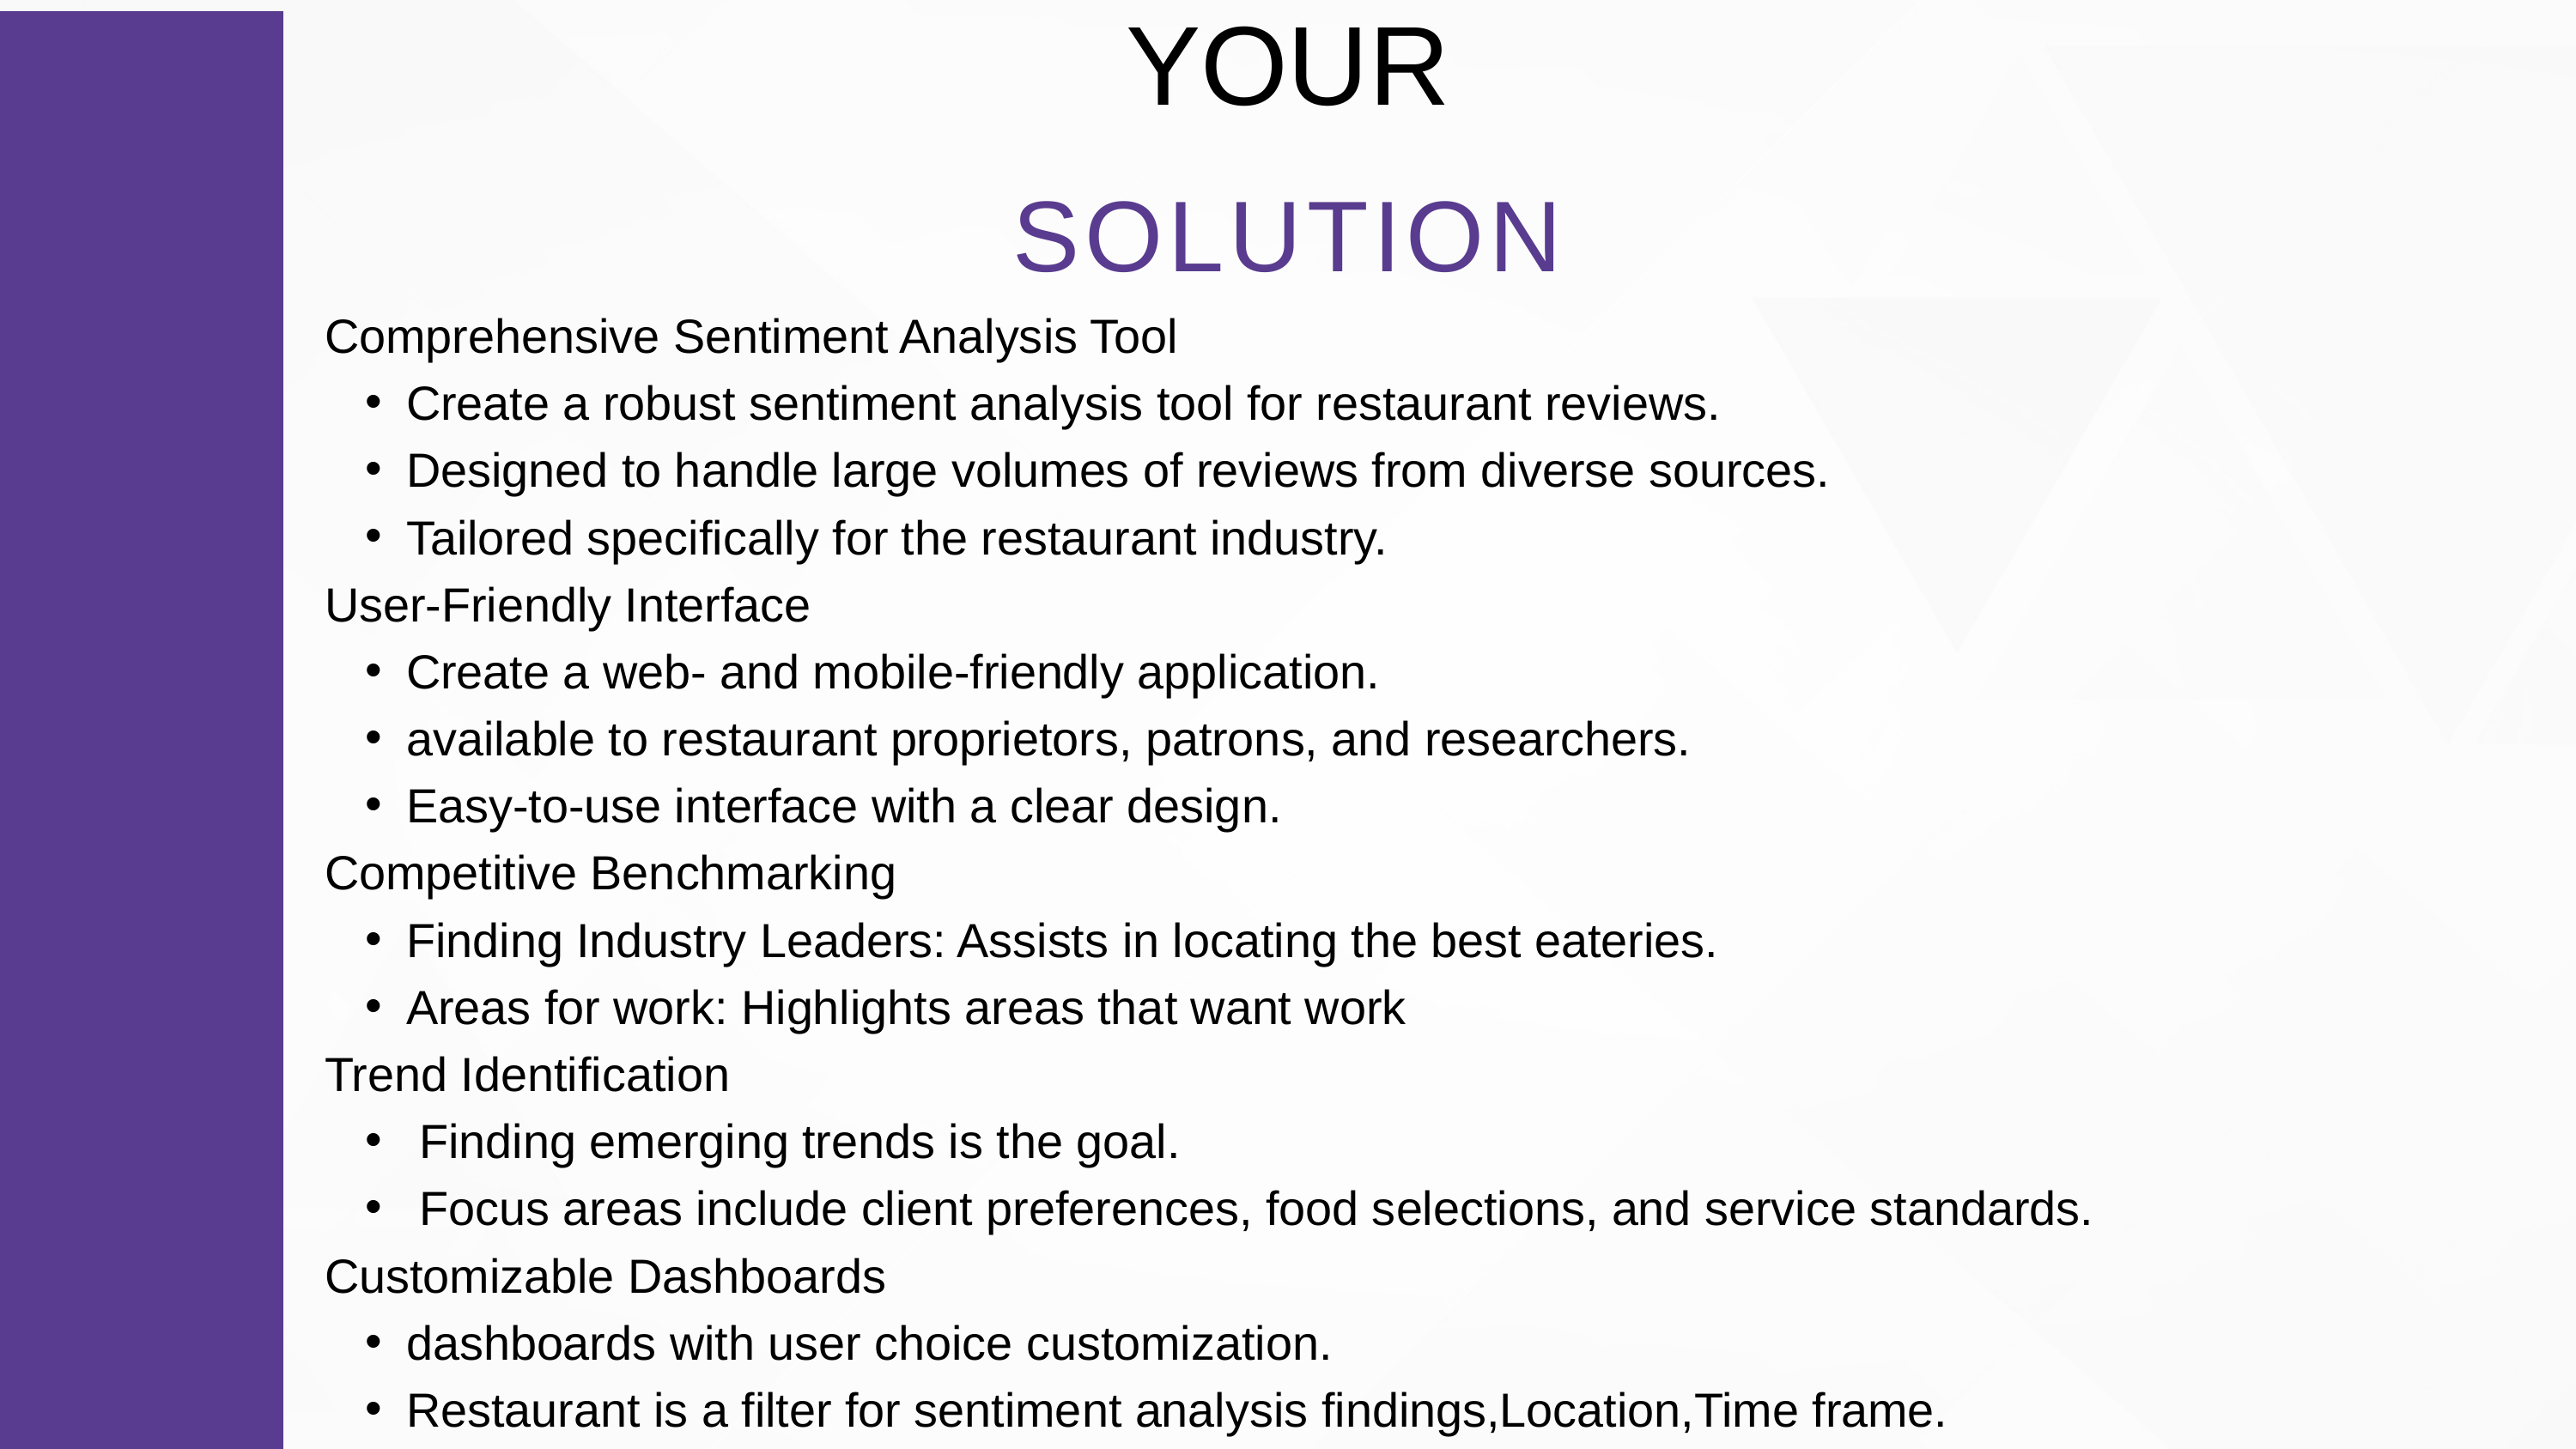

YOUR
SOLUTION

Comprehensive Sentiment Analysis Tool
Create a robust sentiment analysis tool for restaurant reviews.
Designed to handle large volumes of reviews from diverse sources.
Tailored specifically for the restaurant industry.
User-Friendly Interface
Create a web- and mobile-friendly application.
available to restaurant proprietors, patrons, and researchers.
Easy-to-use interface with a clear design.
Competitive Benchmarking
Finding Industry Leaders: Assists in locating the best eateries.
Areas for work: Highlights areas that want work
Trend Identification
 Finding emerging trends is the goal.
 Focus areas include client preferences, food selections, and service standards.
Customizable Dashboards
dashboards with user choice customization.
Restaurant is a filter for sentiment analysis findings,Location,Time frame.